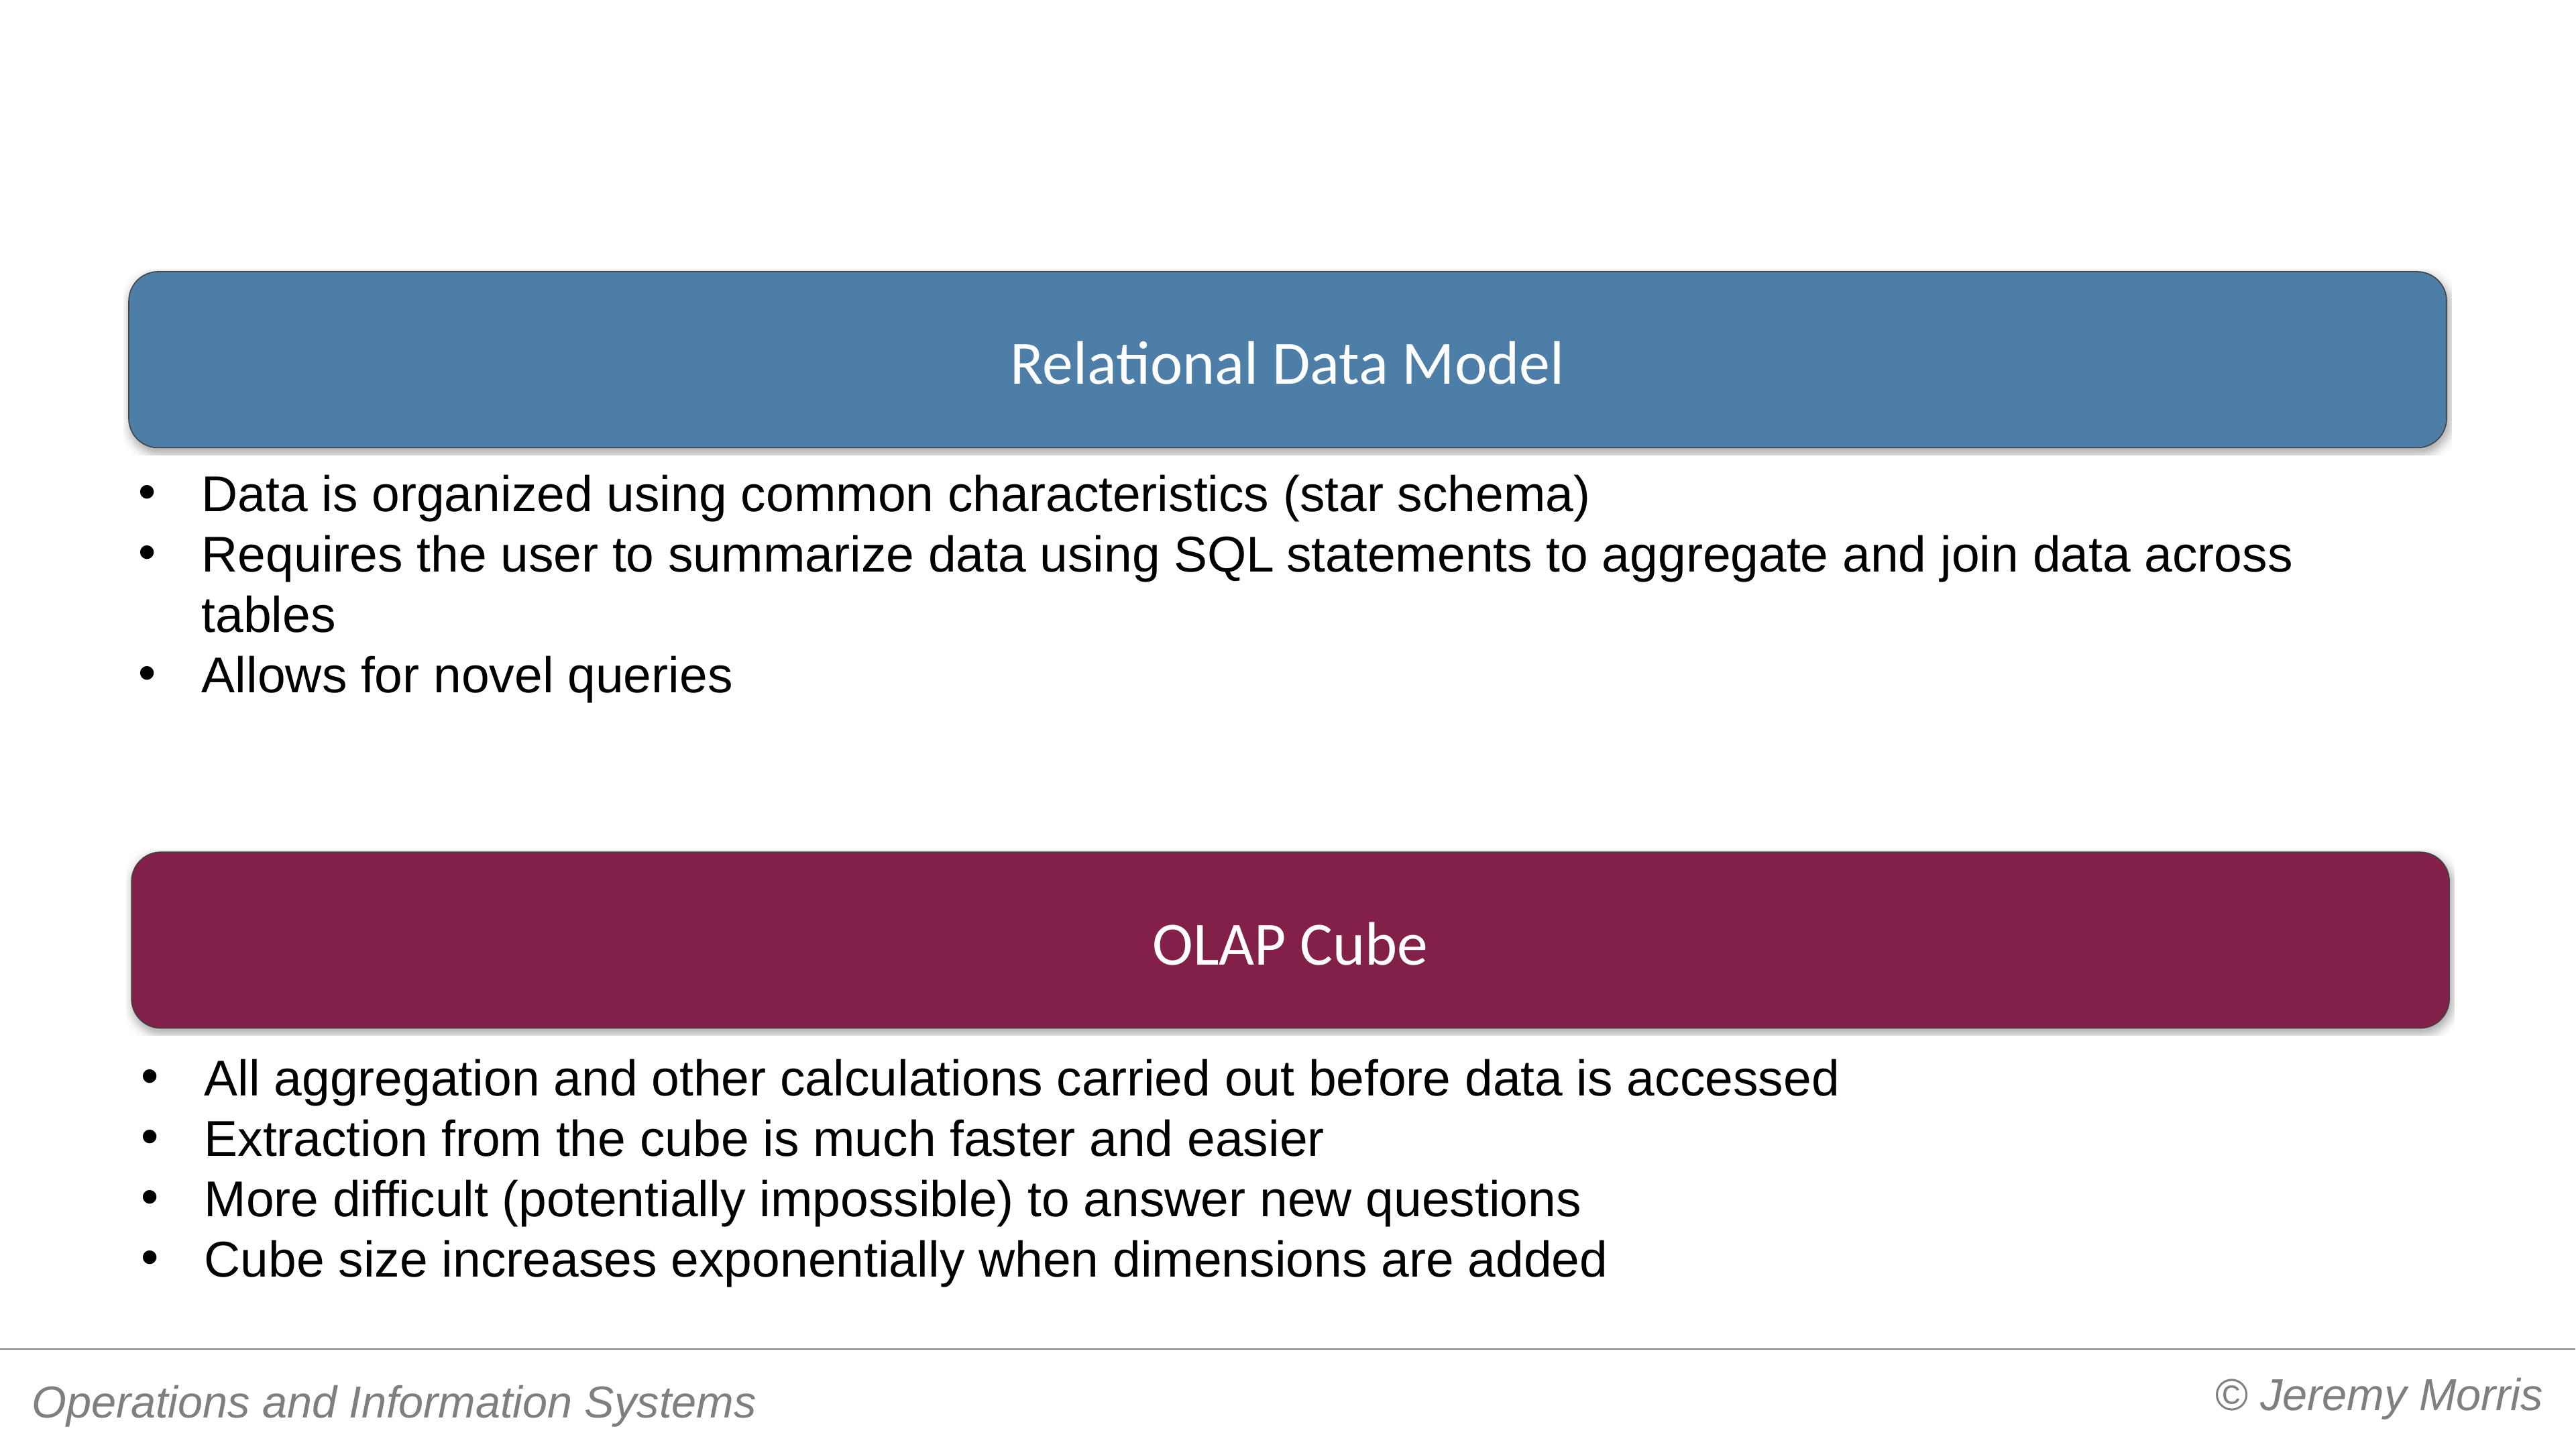

#
Relational Data Model
Data is organized using common characteristics (star schema)
Requires the user to summarize data using SQL statements to aggregate and join data across tables
Allows for novel queries
OLAP Cube
All aggregation and other calculations carried out before data is accessed
Extraction from the cube is much faster and easier
More difficult (potentially impossible) to answer new questions
Cube size increases exponentially when dimensions are added